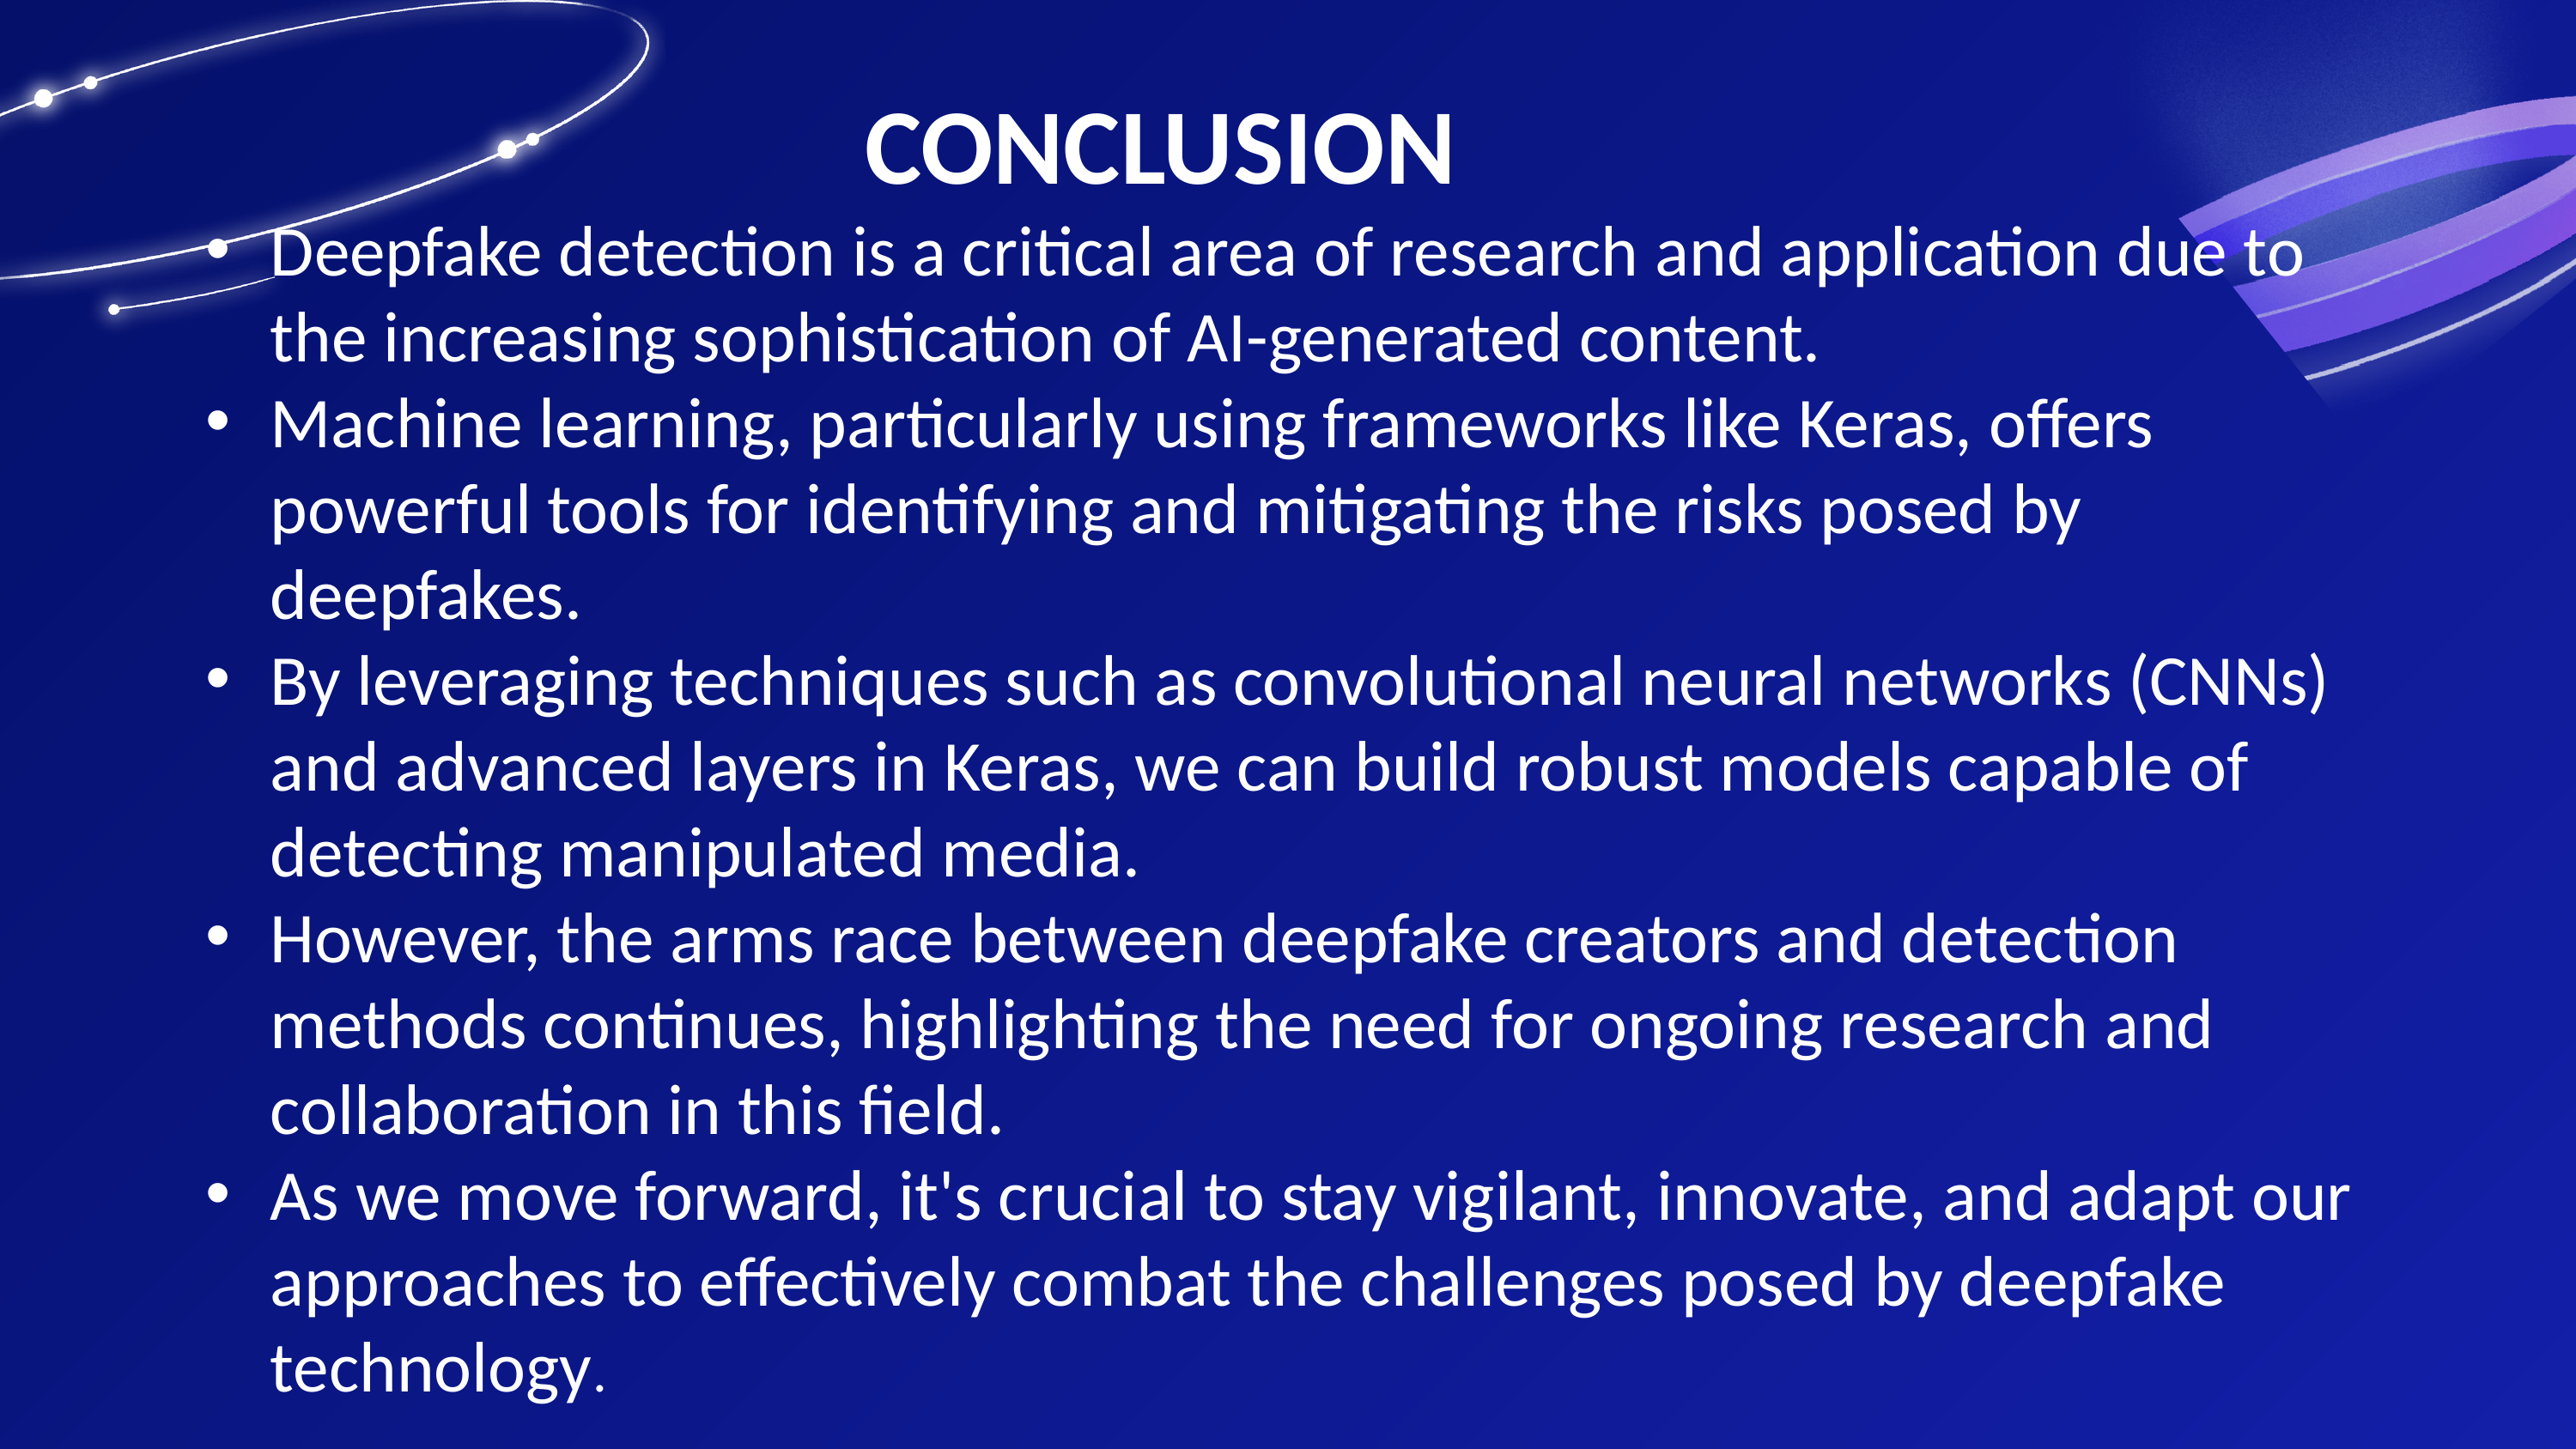

CONCLUSION
Deepfake detection is a critical area of research and application due to the increasing sophistication of AI-generated content.
Machine learning, particularly using frameworks like Keras, offers powerful tools for identifying and mitigating the risks posed by deepfakes.
By leveraging techniques such as convolutional neural networks (CNNs) and advanced layers in Keras, we can build robust models capable of detecting manipulated media.
However, the arms race between deepfake creators and detection methods continues, highlighting the need for ongoing research and collaboration in this field.
As we move forward, it's crucial to stay vigilant, innovate, and adapt our approaches to effectively combat the challenges posed by deepfake technology.